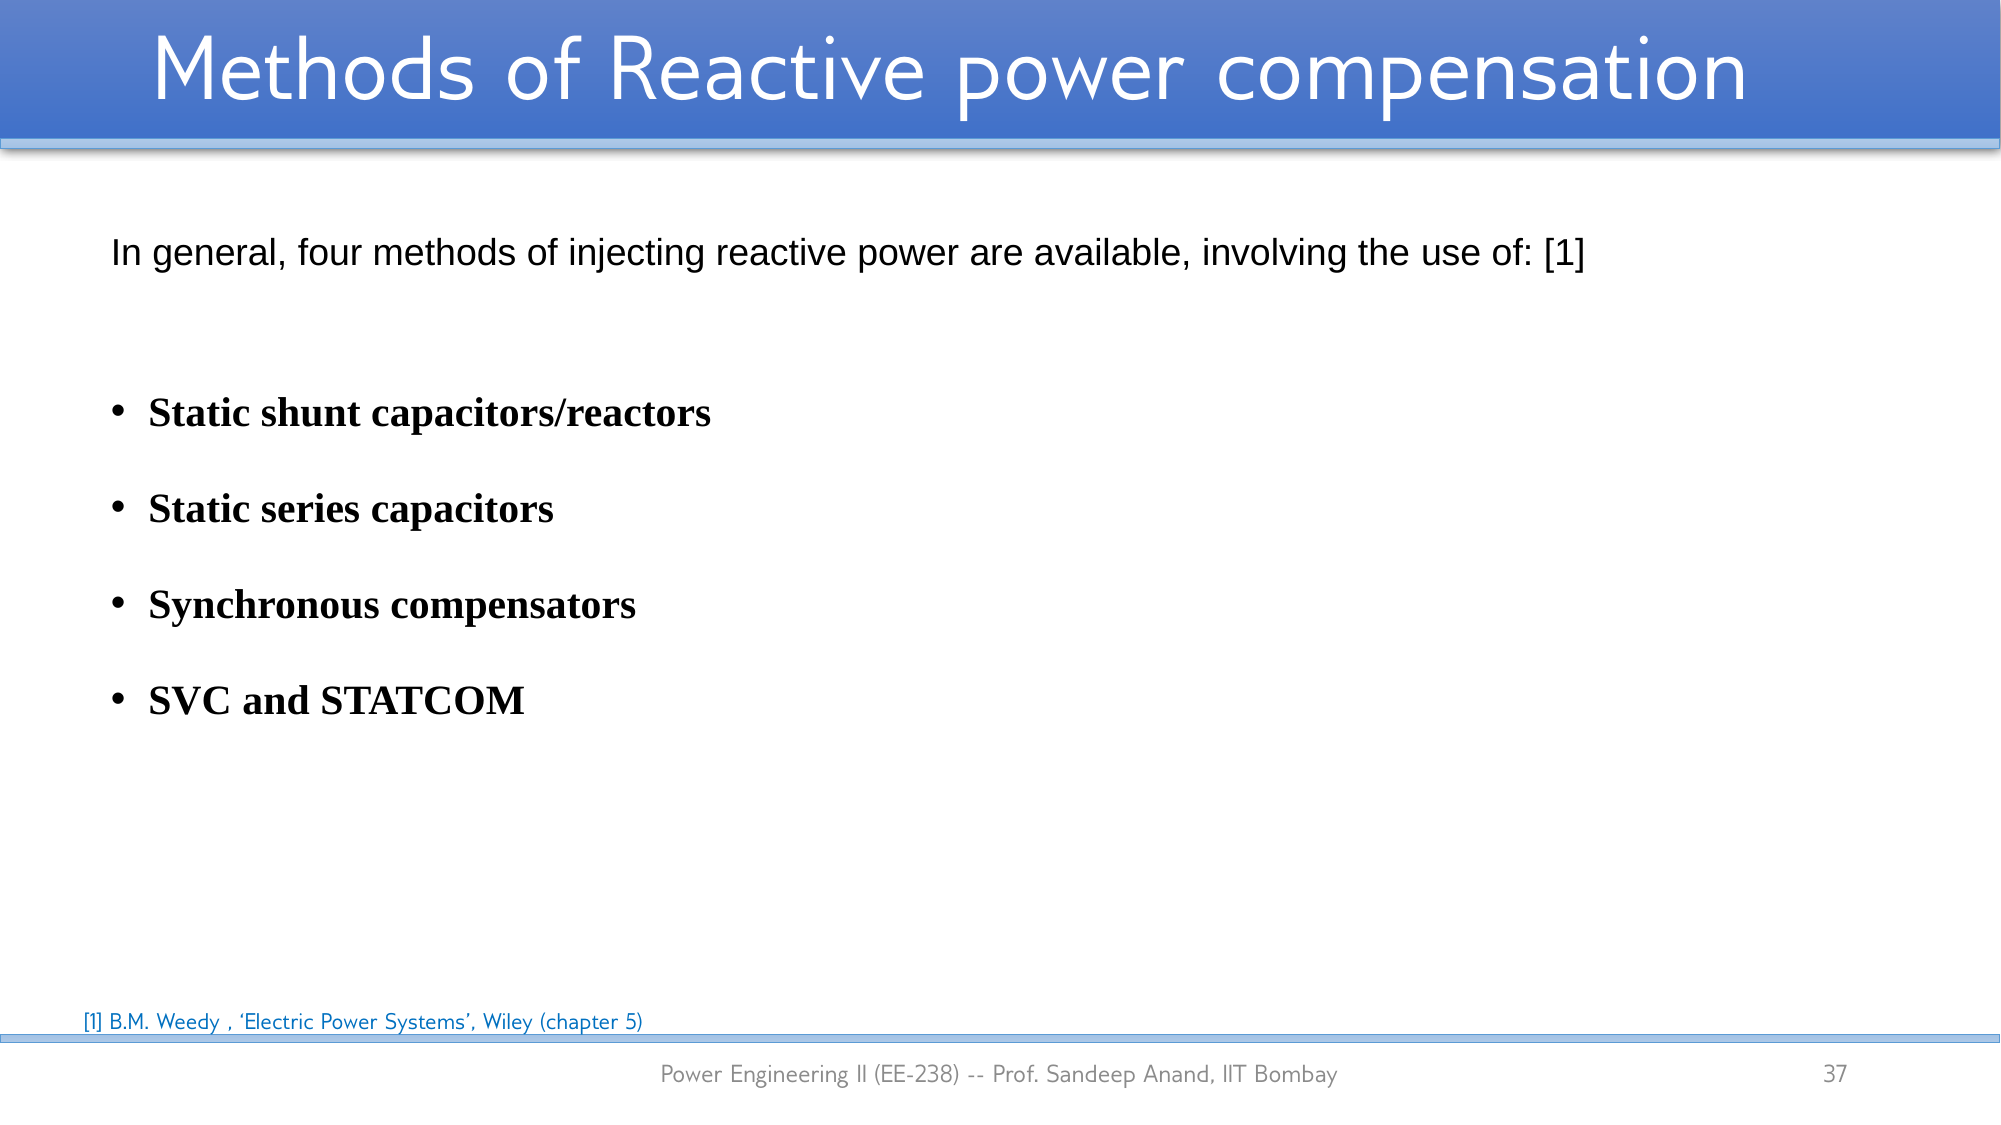

# Methods of Reactive power compensation
In general, four methods of injecting reactive power are available, involving the use of: [1]

Static shunt capacitors/reactors
Static series capacitors
Synchronous compensators
SVC and STATCOM
[1] B.M. Weedy , ‘Electric Power Systems’, Wiley (chapter 5)
Power Engineering II (EE-238) -- Prof. Sandeep Anand, IIT Bombay
37